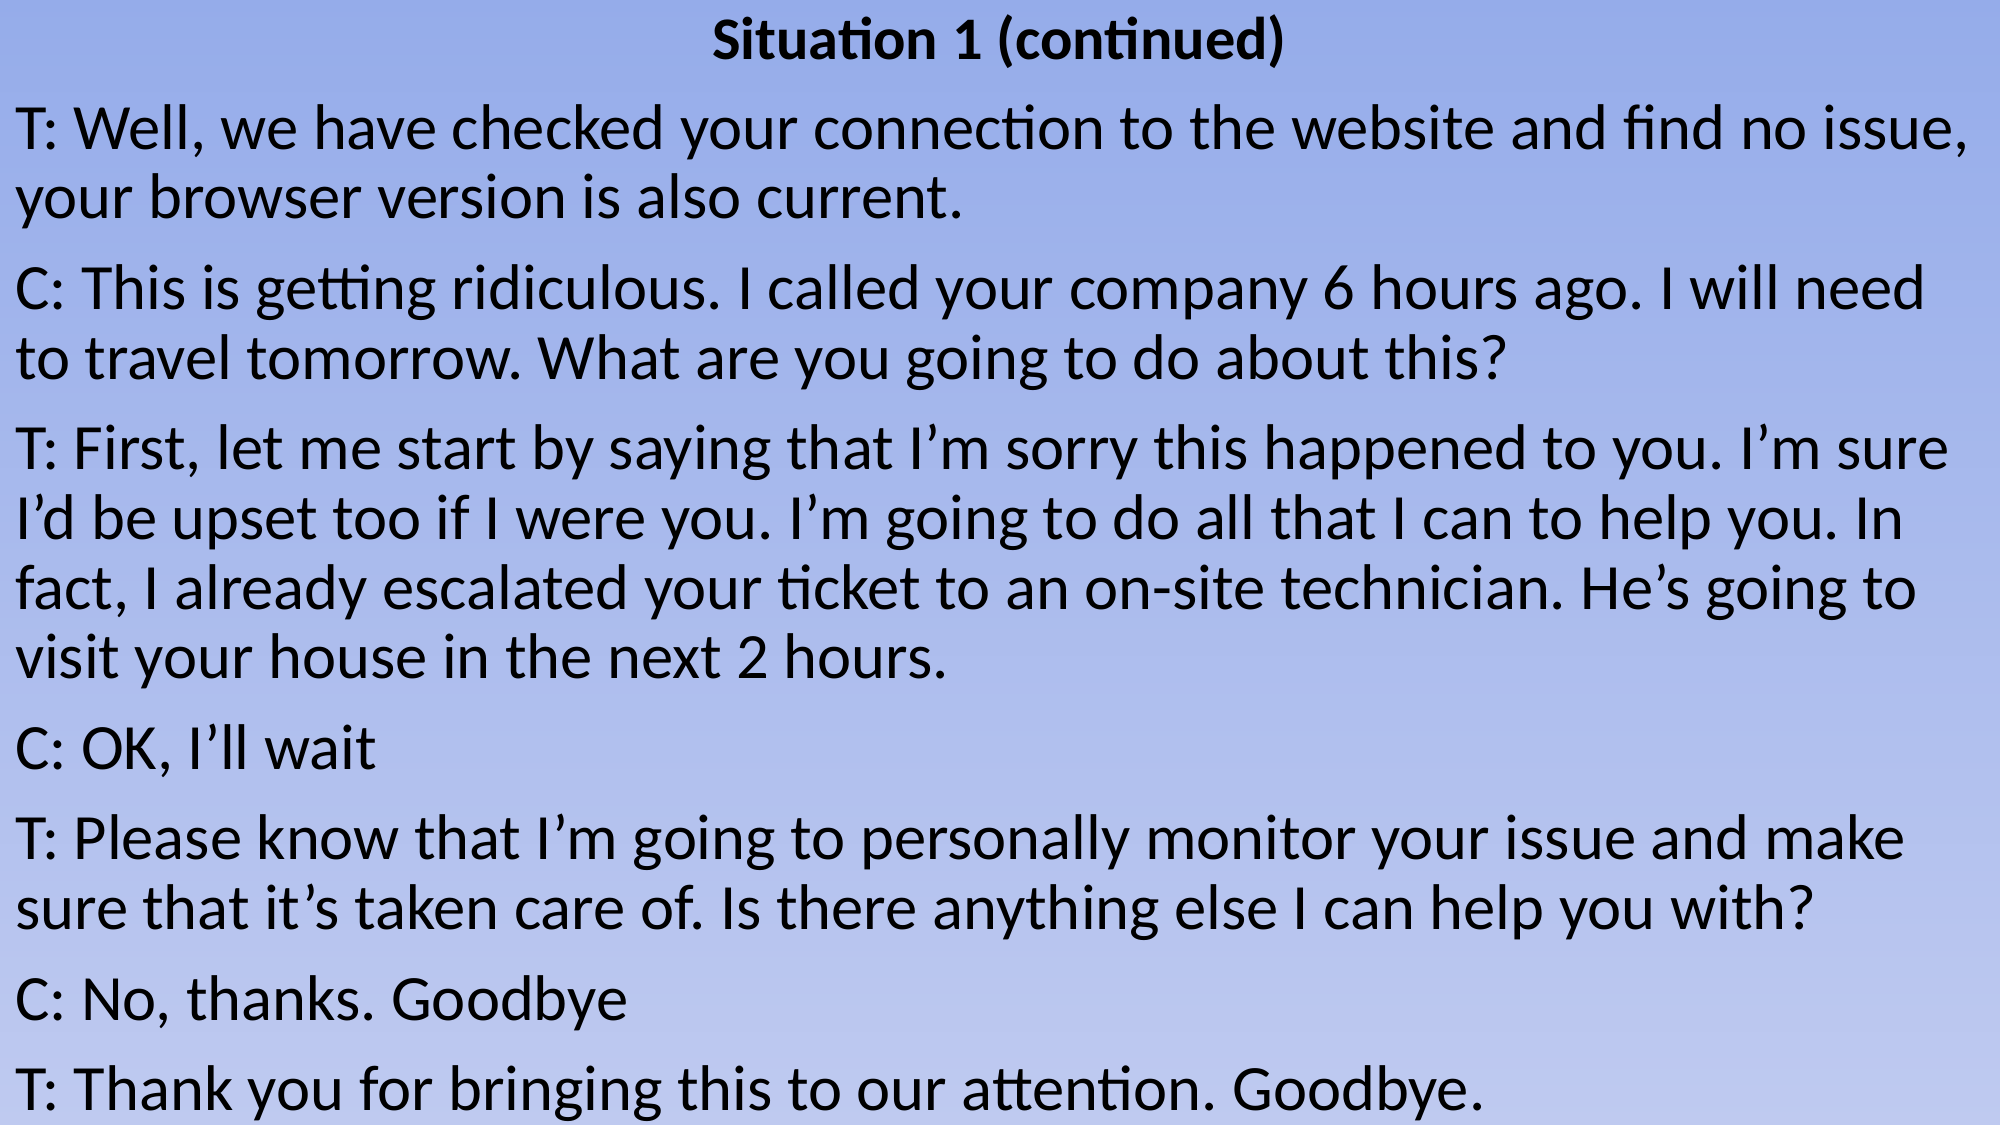

Situation 1 (continued)
T: Well, we have checked your connection to the website and find no issue, your browser version is also current.
C: This is getting ridiculous. I called your company 6 hours ago. I will need to travel tomorrow. What are you going to do about this?
T: First, let me start by saying that I’m sorry this happened to you. I’m sure I’d be upset too if I were you. I’m going to do all that I can to help you. In fact, I already escalated your ticket to an on-site technician. He’s going to visit your house in the next 2 hours.
C: OK, I’ll wait
T: Please know that I’m going to personally monitor your issue and make sure that it’s taken care of. Is there anything else I can help you with?
C: No, thanks. Goodbye
T: Thank you for bringing this to our attention. Goodbye.